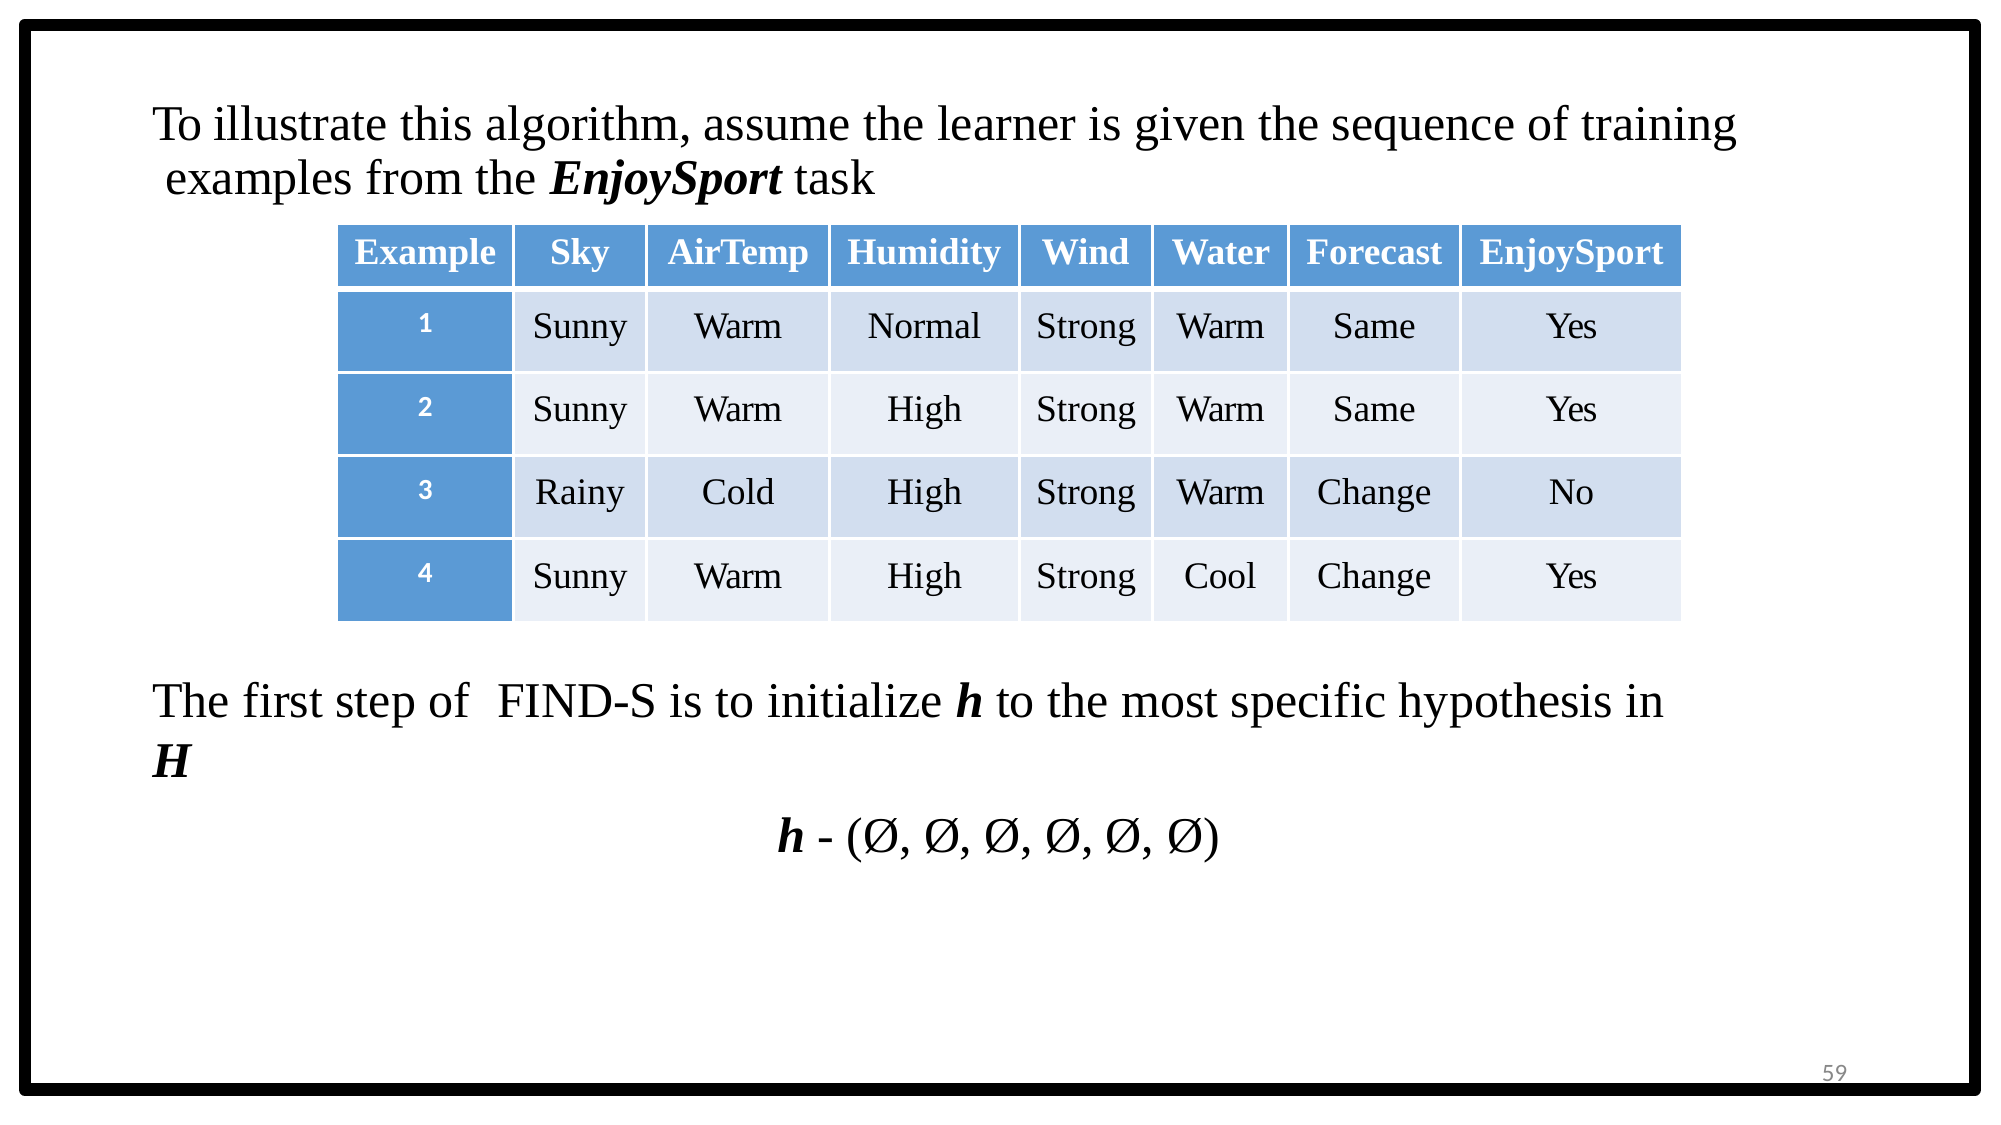

# To illustrate this algorithm, assume the learner is given the sequence of training  examples from the EnjoySport task
| Example | Sky | AirTemp | Humidity | Wind | Water | Forecast | EnjoySport |
| --- | --- | --- | --- | --- | --- | --- | --- |
| 1 | Sunny | Warm | Normal | Strong | Warm | Same | Yes |
| 2 | Sunny | Warm | High | Strong | Warm | Same | Yes |
| 3 | Rainy | Cold | High | Strong | Warm | Change | No |
| 4 | Sunny | Warm | High | Strong | Cool | Change | Yes |
The first step of	FIND-S is to initialize h to the most specific hypothesis in H
h - (Ø, Ø, Ø, Ø, Ø, Ø)
59